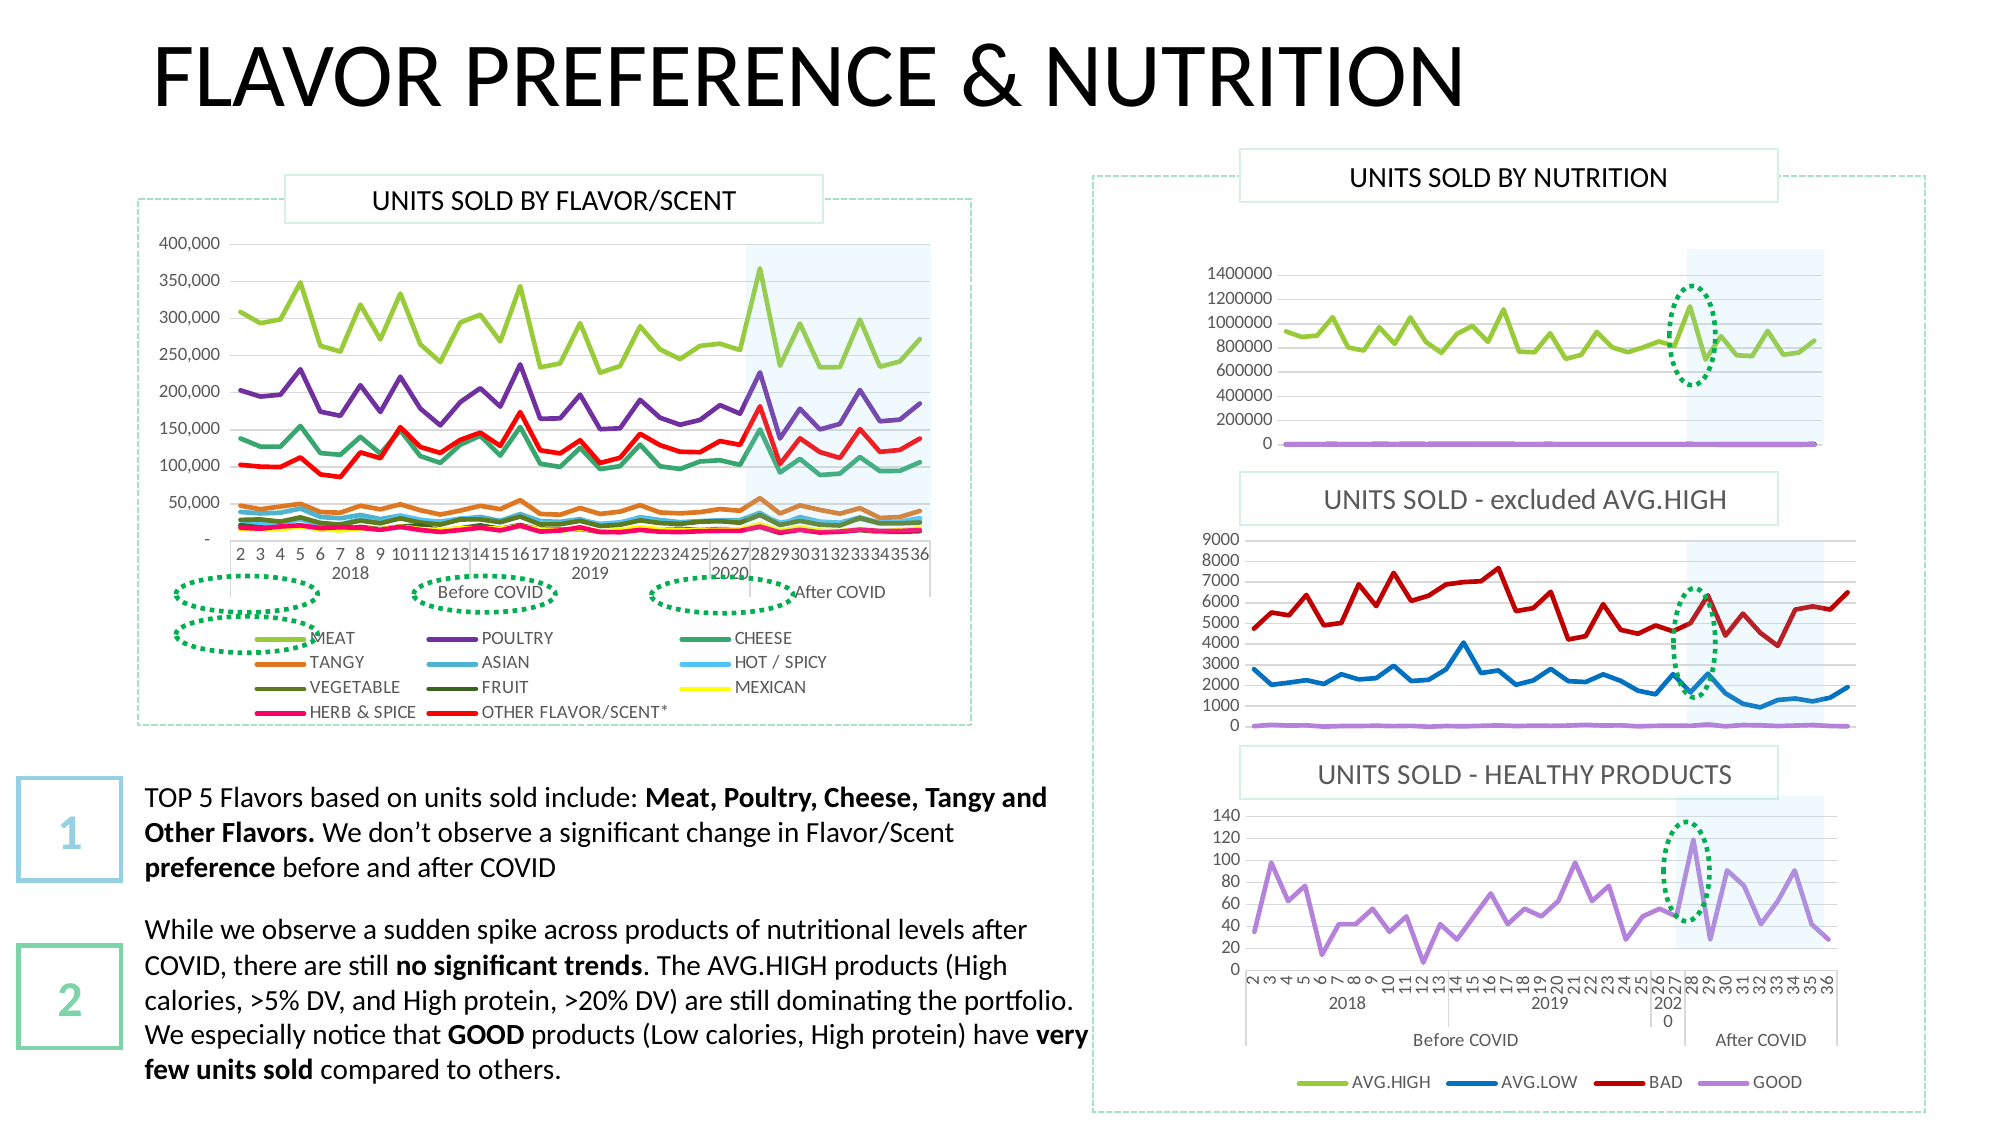

FLAVOR PREFERENCE & NUTRITION
UNITS SOLD BY NUTRITION

### Chart

| Category | AVG.HIGH | AVG.LOW | BAD | GOOD |
|---|---|---|---|---|
| 2 | 936593.0 | 2793.0 | 4753.0 | 35.0 |
| 3 | 891212.388888654 | 2037.0 | 5537.0 | 98.0 |
| 4 | 901712.0 | 2142.0 | 5397.0 | 63.0 |
| 5 | 1054025.777777728 | 2261.0 | 6384.0 | 77.0 |
| 6 | 804328.0 | 2072.0 | 4914.0 | 14.0 |
| 7 | 778750.0 | 2548.0 | 5026.0 | 42.0 |
| 8 | 971173.0 | 2296.0 | 6902.0 | 42.0 |
| 9 | 833189.0 | 2359.0 | 5845.0 | 56.0 |
| 10 | 1052408.0 | 2961.0 | 7455.0 | 35.0 |
| 11 | 849968.0 | 2219.0 | 6097.0 | 49.0 |
| 12 | 759948.0 | 2275.0 | 6349.0 | 7.0 |
| 13 | 916160.0 | 2786.0 | 6895.0 | 42.0 |
| 14 | 982002.0 | 4081.0 | 7007.0 | 28.0 |
| 15 | 850346.0 | 2604.0 | 7049.0 | 49.0 |
| 16 | 1118327.0 | 2730.0 | 7686.0 | 70.0 |
| 17 | 769622.0 | 2037.0 | 5600.0 | 42.0 |
| 18 | 764442.0 | 2247.0 | 5747.0 | 56.0 |
| 19 | 921865.0 | 2807.0 | 6538.0 | 49.0 |
| 20 | 710367.0 | 2212.0 | 4228.0 | 63.0 |
| 21 | 742812.3888886541 | 2170.0 | 4389.0 | 98.0 |
| 22 | 933002.0 | 2541.0 | 5936.0 | 63.0 |
| 23 | 805379.5555550641 | 2226.0 | 4697.0 | 77.0 |
| 24 | 764561.0 | 1750.0 | 4508.0 | 28.0 |
| 25 | 805714.0 | 1575.0 | 4907.0 | 49.0 |
| 26 | 853930.0 | 2548.0 | 4627.0 | 56.0 |
| 27 | 816529.0 | 1673.0 | 5019.0 | 49.0 |
| 28 | 1144108.388888654 | 2576.0 | 6363.0 | 119.0 |
| 29 | 704389.0 | 1624.0 | 4417.0 | 28.0 |
| 30 | 897225.777777728 | 1120.0 | 5481.0 | 91.0 |
| 31 | 739907.777777728 | 945.0 | 4550.0 | 77.0 |
| 32 | 732893.0 | 1302.0 | 3920.0 | 42.0 |
| 33 | 941381.0 | 1372.0 | 5677.0 | 63.0 |
| 34 | 744793.777777308 | 1232.0 | 5831.0 | 91.0 |
| 35 | 761523.0 | 1414.0 | 5677.0 | 42.0 |
| 36 | 860454.0 | 1925.0 | 6510.0 | 28.0 |

### Chart: UNITS SOLD - excluded AVG.HIGH

| Category | AVG.LOW | BAD | GOOD |
|---|---|---|---|
| 2 | 2793.0 | 4753.0 | 35.0 |
| 3 | 2037.0 | 5537.0 | 98.0 |
| 4 | 2142.0 | 5397.0 | 63.0 |
| 5 | 2261.0 | 6384.0 | 77.0 |
| 6 | 2072.0 | 4914.0 | 14.0 |
| 7 | 2548.0 | 5026.0 | 42.0 |
| 8 | 2296.0 | 6902.0 | 42.0 |
| 9 | 2359.0 | 5845.0 | 56.0 |
| 10 | 2961.0 | 7455.0 | 35.0 |
| 11 | 2219.0 | 6097.0 | 49.0 |
| 12 | 2275.0 | 6349.0 | 7.0 |
| 13 | 2786.0 | 6895.0 | 42.0 |
| 14 | 4081.0 | 7007.0 | 28.0 |
| 15 | 2604.0 | 7049.0 | 49.0 |
| 16 | 2730.0 | 7686.0 | 70.0 |
| 17 | 2037.0 | 5600.0 | 42.0 |
| 18 | 2247.0 | 5747.0 | 56.0 |
| 19 | 2807.0 | 6538.0 | 49.0 |
| 20 | 2212.0 | 4228.0 | 63.0 |
| 21 | 2170.0 | 4389.0 | 98.0 |
| 22 | 2541.0 | 5936.0 | 63.0 |
| 23 | 2226.0 | 4697.0 | 77.0 |
| 24 | 1750.0 | 4508.0 | 28.0 |
| 25 | 1575.0 | 4907.0 | 49.0 |
| 26 | 2548.0 | 4627.0 | 56.0 |
| 27 | 1673.0 | 5019.0 | 49.0 |
| 28 | 2576.0 | 6363.0 | 119.0 |
| 29 | 1624.0 | 4417.0 | 28.0 |
| 30 | 1120.0 | 5481.0 | 91.0 |
| 31 | 945.0 | 4550.0 | 77.0 |
| 32 | 1302.0 | 3920.0 | 42.0 |
| 33 | 1372.0 | 5677.0 | 63.0 |
| 34 | 1232.0 | 5831.0 | 91.0 |
| 35 | 1414.0 | 5677.0 | 42.0 |
| 36 | 1925.0 | 6510.0 | 28.0 |

### Chart: UNITS SOLD - HEALTHY PRODUCTS

| Category | GOOD |
|---|---|
| 2 | 35.0 |
| 3 | 98.0 |
| 4 | 63.0 |
| 5 | 77.0 |
| 6 | 14.0 |
| 7 | 42.0 |
| 8 | 42.0 |
| 9 | 56.0 |
| 10 | 35.0 |
| 11 | 49.0 |
| 12 | 7.0 |
| 13 | 42.0 |
| 14 | 28.0 |
| 15 | 49.0 |
| 16 | 70.0 |
| 17 | 42.0 |
| 18 | 56.0 |
| 19 | 49.0 |
| 20 | 63.0 |
| 21 | 98.0 |
| 22 | 63.0 |
| 23 | 77.0 |
| 24 | 28.0 |
| 25 | 49.0 |
| 26 | 56.0 |
| 27 | 49.0 |
| 28 | 119.0 |
| 29 | 28.0 |
| 30 | 91.0 |
| 31 | 77.0 |
| 32 | 42.0 |
| 33 | 63.0 |
| 34 | 91.0 |
| 35 | 42.0 |
| 36 | 28.0 |

UNITS SOLD BY FLAVOR/SCENT

### Chart

| Category | MEAT | POULTRY | CHEESE | TANGY | ASIAN | HOT / SPICY | VEGETABLE | FRUIT | MEXICAN | HERB & SPICE | OTHER FLAVOR/SCENT* |
|---|---|---|---|---|---|---|---|---|---|---|---|
| 2 | 309085.0 | 203161.0 | 138285.0 | 47432.0 | 38941.0 | 21672.0 | 28189.0 | 20986.0 | 16065.0 | 17689.0 | 102669.0 |
| 3 | 293860.0 | 194838.0 | 127204.0 | 42616.0 | 36939.0 | 24640.0 | 28812.0 | 17899.0 | 15498.0 | 16359.0 | 100205.38888865401 |
| 4 | 298970.0 | 197267.0 | 127204.0 | 46263.0 | 37884.0 | 23723.0 | 25900.0 | 17493.0 | 15610.0 | 19362.0 | 99638.0 |
| 5 | 348929.0 | 231644.0 | 155106.0 | 49973.0 | 43575.0 | 28938.0 | 31598.0 | 20153.0 | 19292.0 | 20860.0 | 112679.777777728 |
| 6 | 263305.0 | 174412.0 | 118489.0 | 38843.0 | 32151.0 | 21371.0 | 24157.0 | 15911.0 | 15813.0 | 17129.0 | 89747.0 |
| 7 | 255591.0 | 168826.0 | 116242.0 | 37884.0 | 30380.0 | 22183.0 | 21840.0 | 14735.0 | 14126.0 | 18389.0 | 86156.0 |
| 8 | 318920.0 | 210133.0 | 140455.0 | 47292.0 | 34846.0 | 28959.0 | 27293.0 | 18718.0 | 16807.0 | 17507.0 | 119441.0 |
| 9 | 272006.0 | 174048.0 | 117880.0 | 42448.0 | 29316.0 | 24647.0 | 23674.0 | 15547.0 | 15372.0 | 14826.0 | 111664.0 |
| 10 | 333872.0 | 221627.0 | 149226.0 | 49322.0 | 33985.0 | 33600.0 | 30338.0 | 19404.0 | 19159.0 | 18788.0 | 153517.0 |
| 11 | 265356.0 | 178626.0 | 114457.0 | 41286.0 | 28343.0 | 27979.0 | 24563.0 | 20510.0 | 15848.0 | 14630.0 | 126735.0 |
| 12 | 241472.0 | 155939.0 | 105245.0 | 35476.0 | 24066.0 | 25886.0 | 21840.0 | 13496.0 | 14455.0 | 11928.0 | 118776.0 |
| 13 | 294728.0 | 187355.0 | 129766.0 | 40817.0 | 29666.0 | 29911.0 | 28819.0 | 16961.0 | 16870.0 | 14651.0 | 136339.0 |
| 14 | 305410.0 | 206122.0 | 141904.0 | 47264.0 | 32144.0 | 29631.0 | 28959.0 | 20734.0 | 17213.0 | 17633.0 | 146104.0 |
| 15 | 269192.0 | 181230.0 | 115094.0 | 42714.0 | 26894.0 | 24983.0 | 25249.0 | 16184.0 | 16338.0 | 14000.0 | 128163.0 |
| 16 | 344015.0 | 238203.0 | 153643.0 | 54978.0 | 36106.0 | 33600.0 | 32788.0 | 21350.0 | 19929.0 | 20342.0 | 173859.0 |
| 17 | 234255.0 | 164815.0 | 104181.0 | 36260.0 | 26537.0 | 24409.0 | 22071.0 | 14987.0 | 15134.0 | 12411.0 | 122241.0 |
| 18 | 239540.0 | 165403.0 | 99792.0 | 35273.0 | 25571.0 | 23751.0 | 22372.0 | 14973.0 | 13853.0 | 13944.0 | 118020.0 |
| 19 | 294007.0 | 197302.0 | 125622.0 | 44275.0 | 29176.0 | 27797.0 | 26964.0 | 15806.0 | 16303.0 | 18151.0 | 135849.0 |
| 20 | 227052.0 | 150745.0 | 96929.0 | 36204.0 | 21280.0 | 22827.0 | 19985.0 | 12159.0 | 12726.0 | 11851.0 | 105112.0 |
| 21 | 235949.0 | 151998.0 | 100793.0 | 39340.0 | 24038.0 | 24913.0 | 21665.0 | 12572.0 | 14392.0 | 11599.0 | 112210.38888865401 |
| 22 | 289674.0 | 190414.0 | 129934.0 | 48146.0 | 31850.0 | 30723.0 | 27622.0 | 15484.0 | 18424.0 | 14728.0 | 144543.0 |
| 23 | 258426.0 | 166194.0 | 100576.0 | 38206.0 | 27937.0 | 25200.0 | 23996.0 | 15134.0 | 15316.0 | 12222.0 | 129172.555555064 |
| 24 | 245427.0 | 156716.0 | 97069.0 | 37051.0 | 25151.0 | 23933.0 | 22862.0 | 16093.0 | 14581.0 | 11725.0 | 120239.0 |
| 25 | 263263.0 | 163261.0 | 107198.0 | 38724.0 | 26439.0 | 26250.0 | 25802.0 | 14427.0 | 14231.0 | 12929.0 | 119721.0 |
| 26 | 266210.0 | 183218.0 | 108850.0 | 42847.0 | 27594.0 | 27111.0 | 26481.0 | 15806.0 | 14861.0 | 13391.0 | 134785.0 |
| 27 | 257607.0 | 171703.0 | 102536.0 | 40523.0 | 27804.0 | 25445.0 | 24353.0 | 14903.0 | 15435.0 | 13328.0 | 129633.0 |
| 28 | 367941.0 | 227465.0 | 150430.0 | 57624.0 | 37870.0 | 34951.0 | 34986.0 | 18725.0 | 22379.0 | 19145.0 | 181650.388888654 |
| 29 | 236383.0 | 138229.0 | 92323.0 | 36806.0 | 21693.0 | 24647.0 | 21357.0 | 10661.0 | 13496.0 | 11186.0 | 103677.0 |
| 30 | 293461.0 | 178388.0 | 110691.0 | 47803.0 | 31913.0 | 27713.0 | 26894.0 | 15876.0 | 17941.0 | 14763.0 | 138474.77777772798 |
| 31 | 234381.0 | 150444.0 | 88830.0 | 41748.0 | 25718.0 | 25172.0 | 21756.0 | 12845.0 | 13531.0 | 11179.0 | 119875.777777728 |
| 32 | 234521.0 | 157920.0 | 90783.0 | 36540.0 | 24381.0 | 23702.0 | 20678.0 | 12327.0 | 13020.0 | 12355.0 | 111930.0 |
| 33 | 298816.0 | 203665.0 | 113155.0 | 44114.0 | 31556.0 | 29953.0 | 30709.0 | 14511.0 | 16058.0 | 15015.0 | 150941.0 |
| 34 | 235123.0 | 161385.0 | 94220.0 | 30842.0 | 24381.0 | 24185.0 | 23464.0 | 12355.0 | 12593.0 | 13258.0 | 120141.777777308 |
| 35 | 242193.0 | 163653.0 | 94486.0 | 32067.0 | 24472.0 | 25795.0 | 23541.0 | 12082.0 | 14378.0 | 13258.0 | 122731.0 |
| 36 | 272454.0 | 185430.0 | 106106.0 | 40313.0 | 26810.0 | 30625.0 | 24640.0 | 13027.0 | 16870.0 | 14504.0 | 138138.0 |

TOP 5 Flavors based on units sold include: Meat, Poultry, Cheese, Tangy and Other Flavors. We don’t observe a significant change in Flavor/Scent preference before and after COVID
1
While we observe a sudden spike across products of nutritional levels after COVID, there are still no significant trends. The AVG.HIGH products (High calories, >5% DV, and High protein, >20% DV) are still dominating the portfolio. We especially notice that GOOD products (Low calories, High protein) have very few units sold compared to others.
2